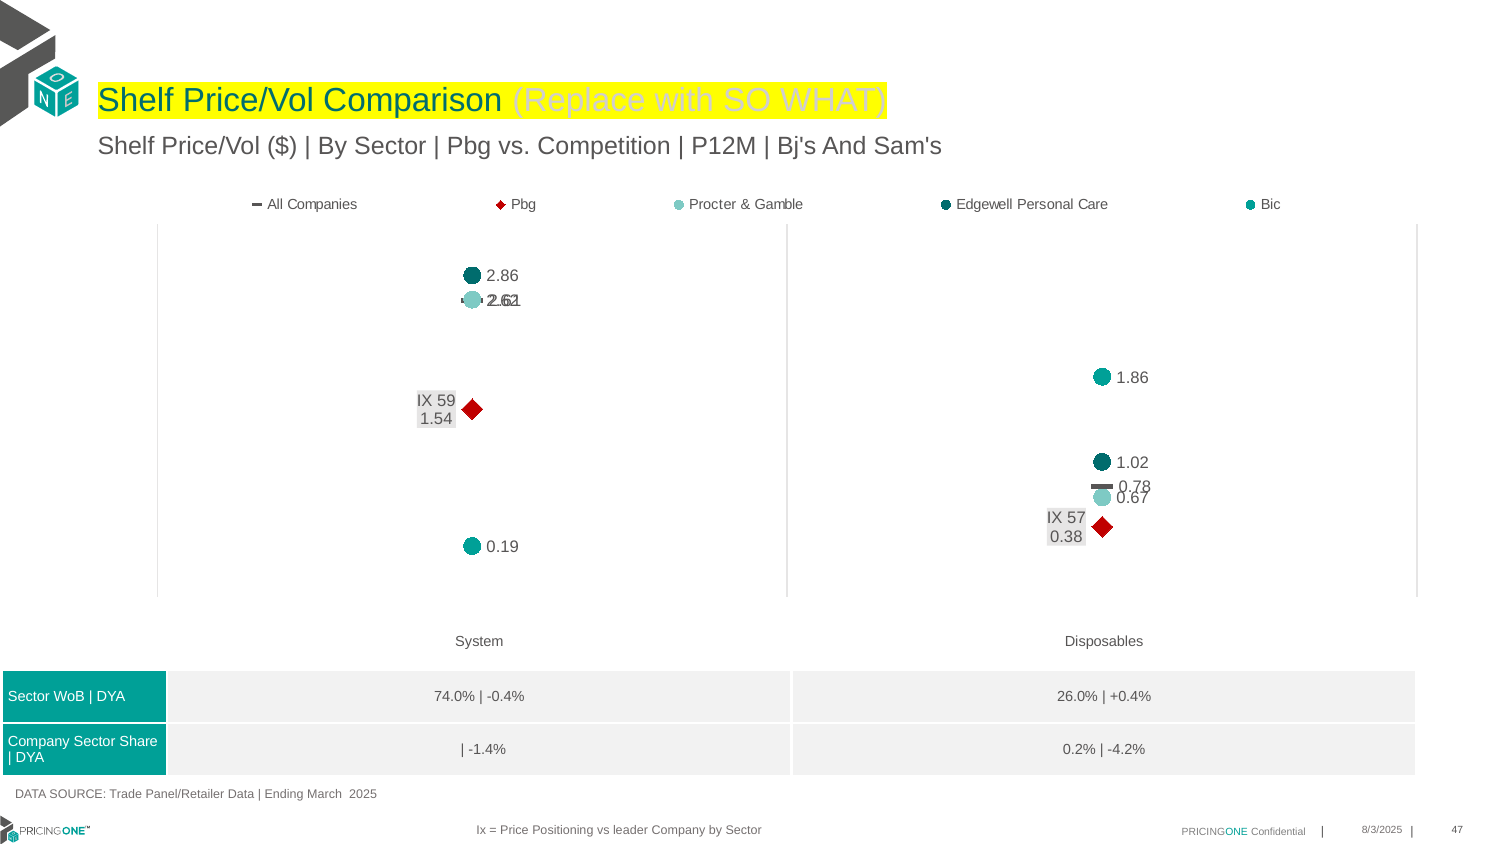

# Shelf Price/Vol Comparison (Replace with SO WHAT)
Shelf Price/Vol ($) | By Sector | Pbg vs. Competition | P12M | Bj's And Sam's

### Chart

| Category | All Companies | Pbg | Procter & Gamble | Edgewell Personal Care | Bic |
|---|---|---|---|---|---|
| IX 59 | 2.61 | 1.54 | 2.62 | 2.86 | 0.19 |
| IX 57 | 0.78 | 0.38 | 0.67 | 1.02 | 1.86 |
|  | System | Disposables |
| --- | --- | --- |
| Sector WoB | DYA | 74.0% | -0.4% | 26.0% | +0.4% |
| Company Sector Share | DYA | | -1.4% | 0.2% | -4.2% |
DATA SOURCE: Trade Panel/Retailer Data | Ending March  2025
Ix = Price Positioning vs leader Company by Sector
8/3/2025
47